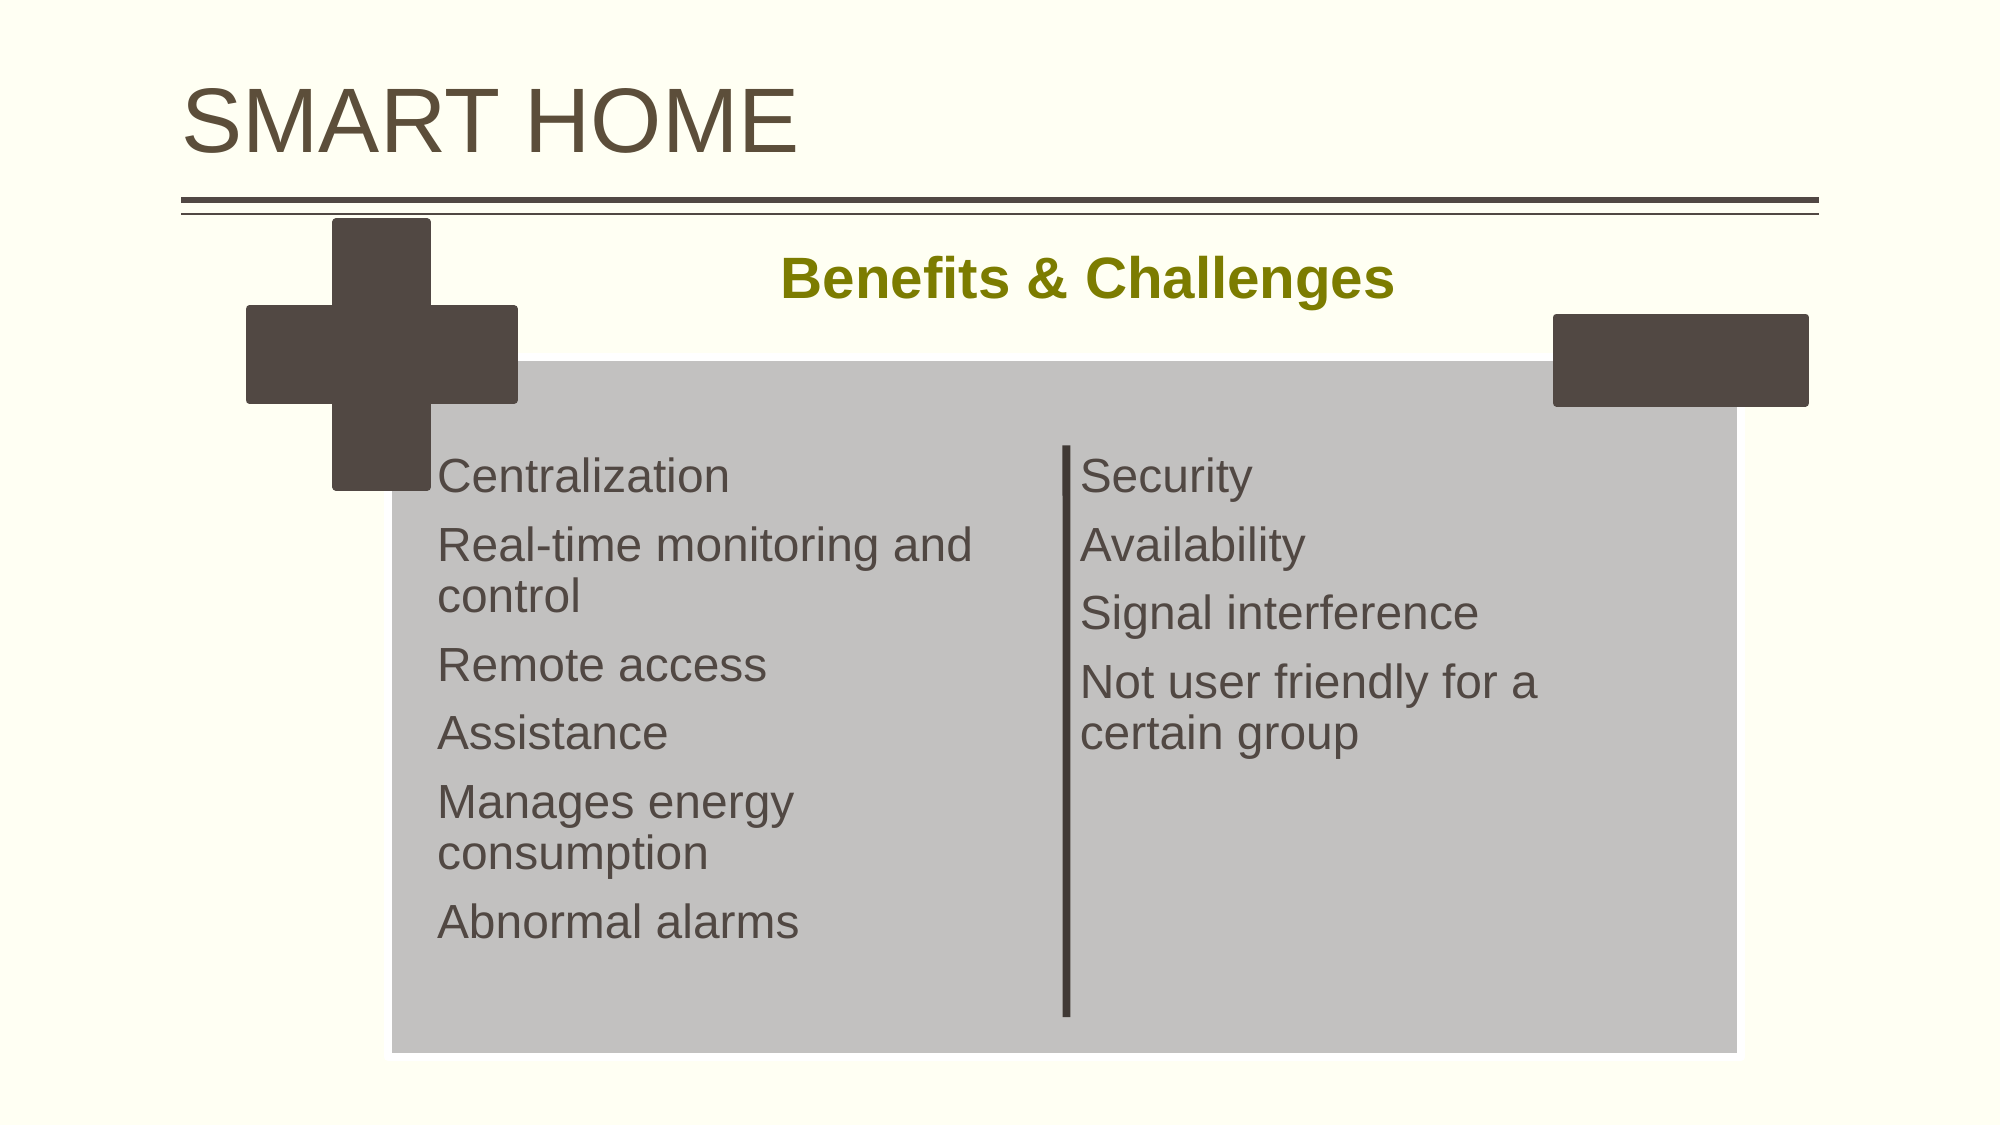

# SMART HOME
Centralization
Real-time monitoring and control
Remote access
Assistance
Manages energy consumption
Abnormal alarms
Security
Availability
Signal interference
Not user friendly for a certain group
Benefits & Challenges